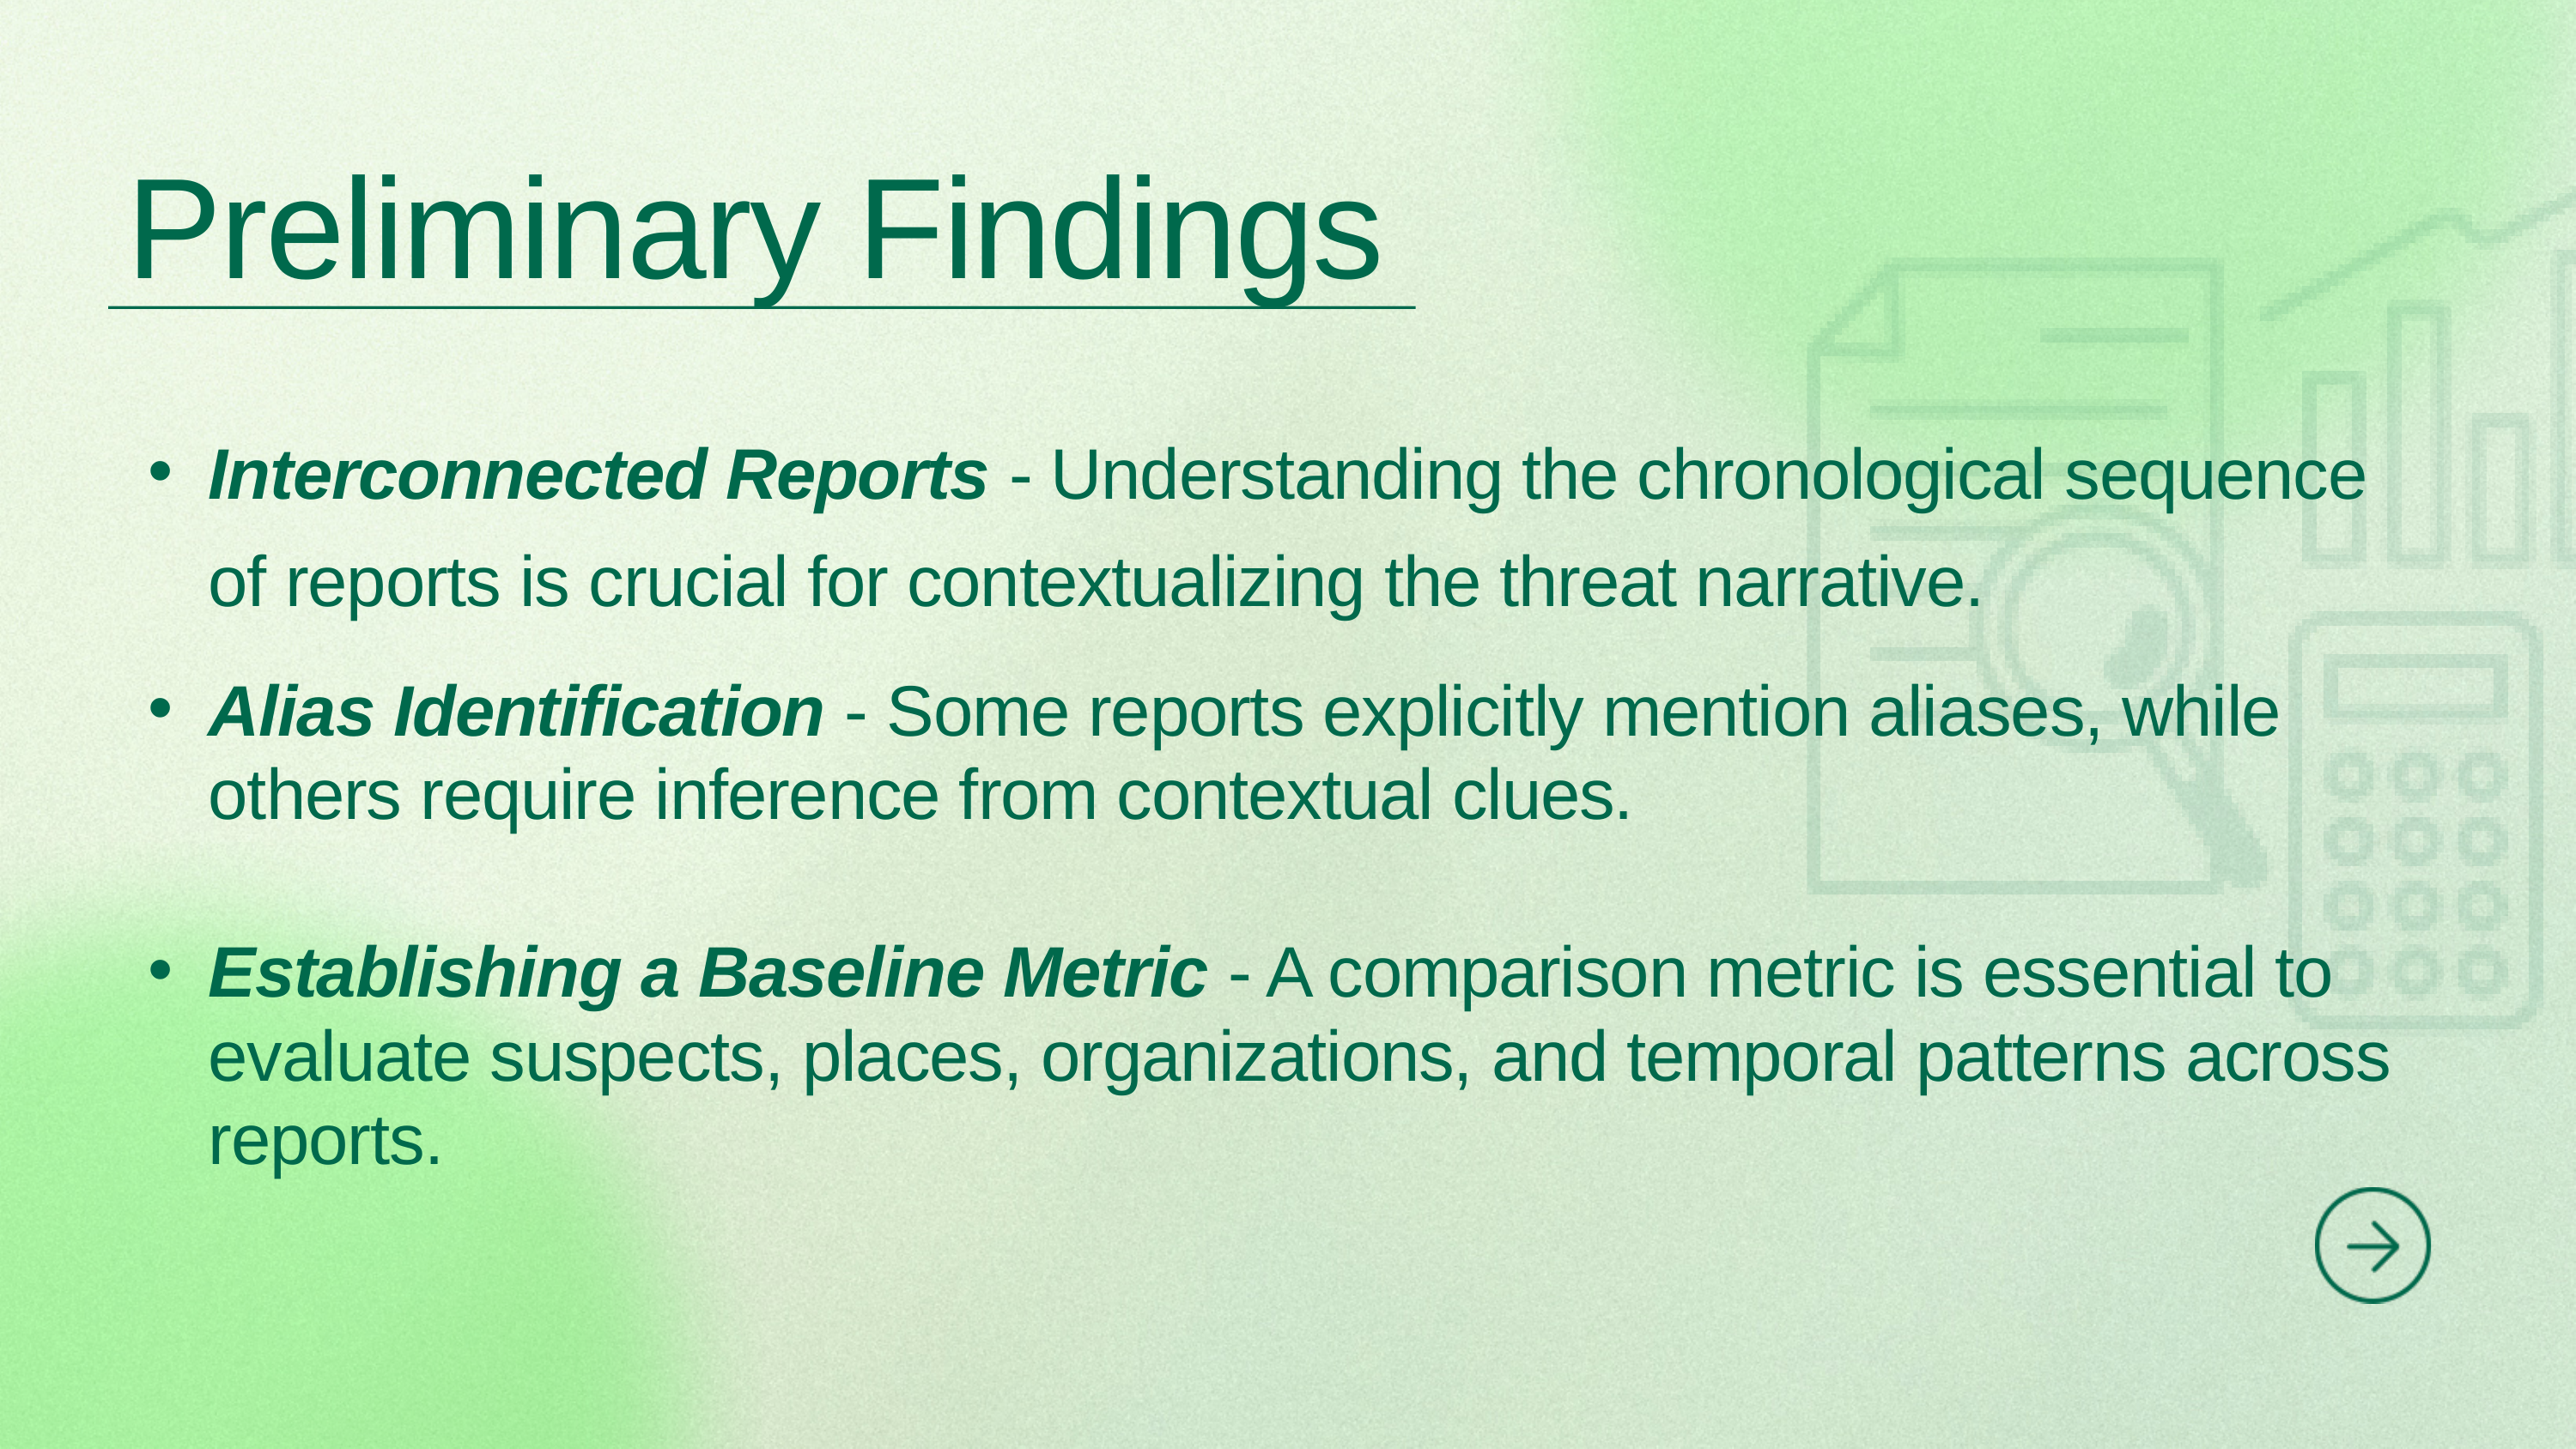

Preliminary Findings

Interconnected Reports - Understanding the chronological sequence of reports is crucial for contextualizing the threat narrative.
Alias Identification - Some reports explicitly mention aliases, while others require inference from contextual clues.

Establishing a Baseline Metric - A comparison metric is essential to evaluate suspects, places, organizations, and temporal patterns across reports.